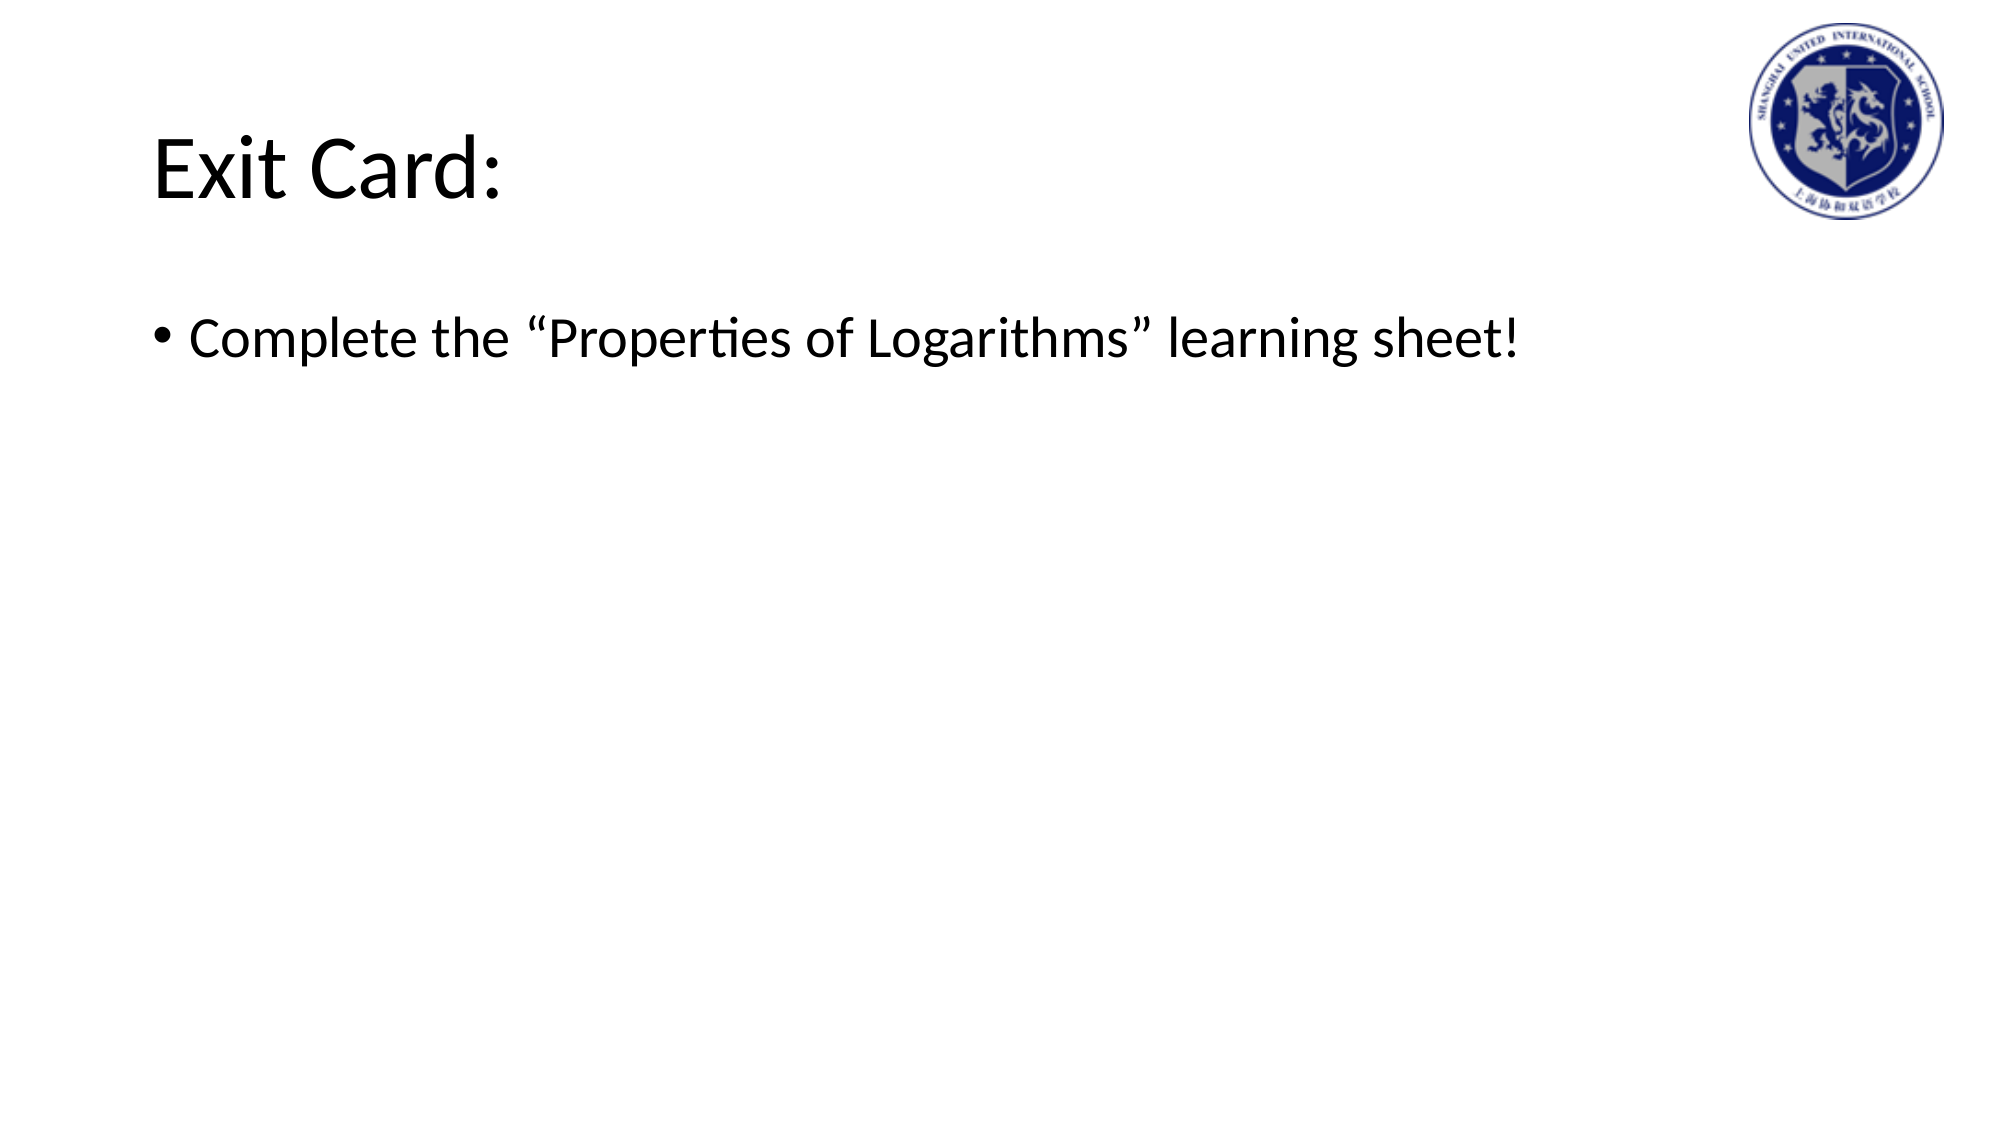

# Exit Card:
Complete the “Properties of Logarithms” learning sheet!